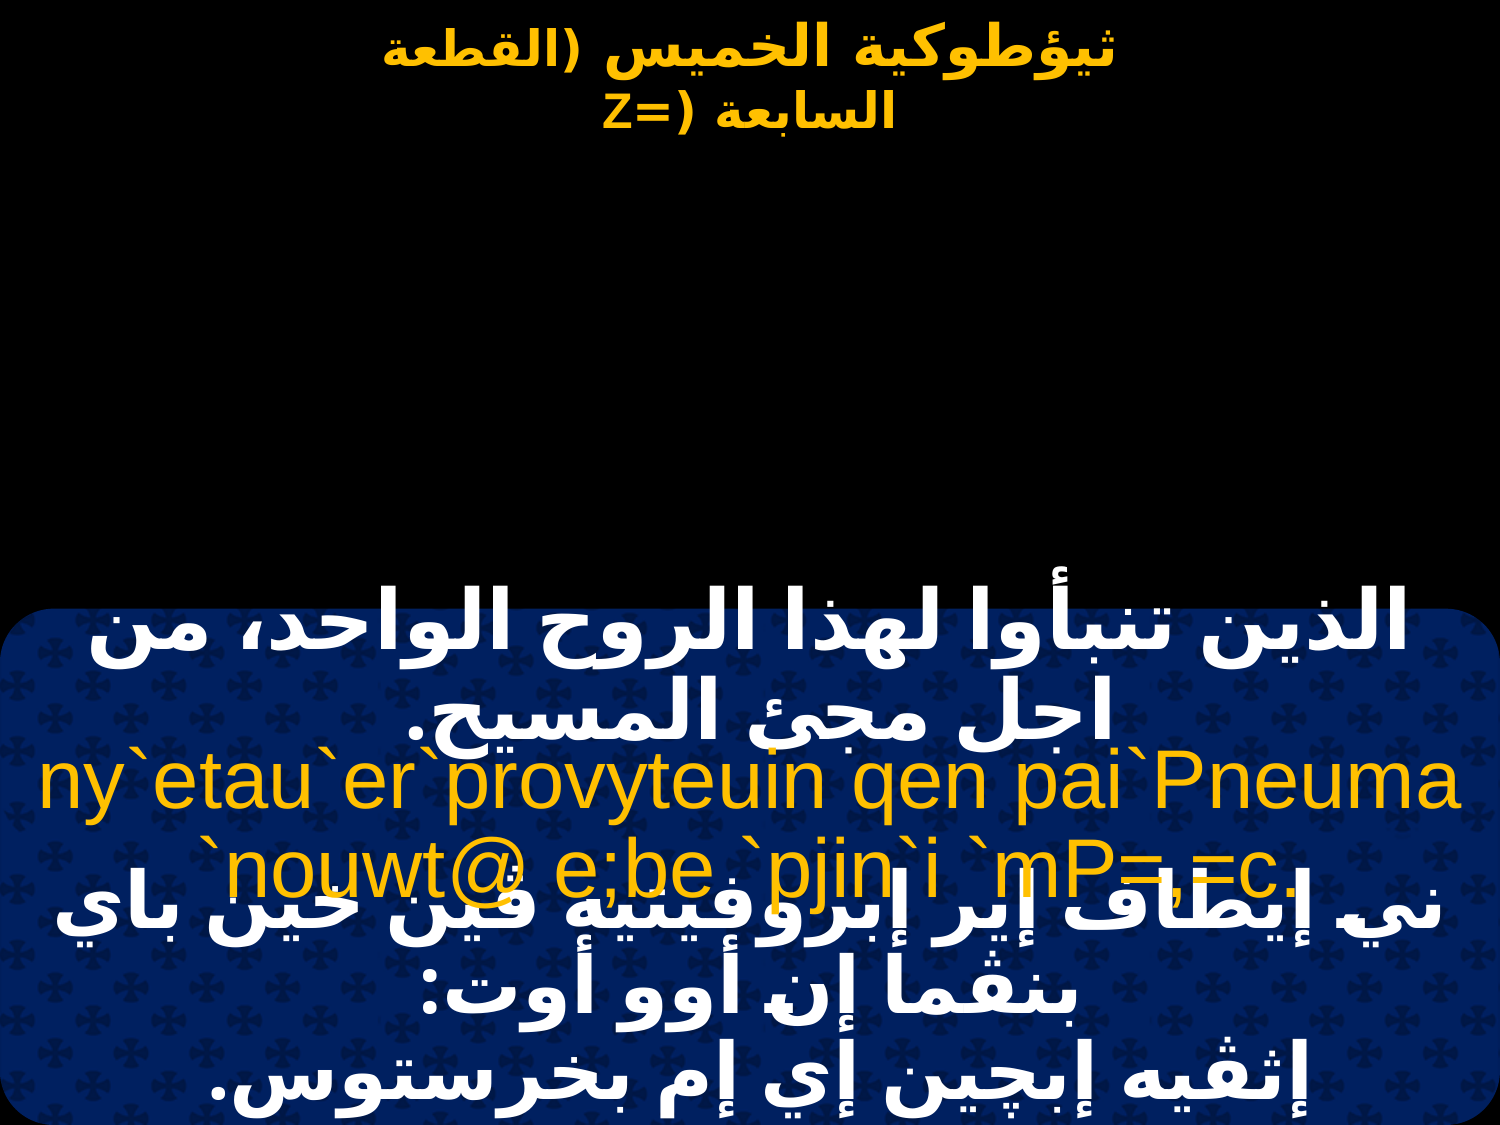

#
الذين تنبأوا لهذا الروح الواحد، من اجل مجئ المسيح.
ny`etau`er`provyteuin qen pai`Pneuma `nouwt@ e;be `pjin`i `mP=,=c.
ني إيطاف إير إبروفيتيه ڤين خين باي بنڤما إن أوو أوت:
إثڤيه إبچين إي إم بخرستوس.